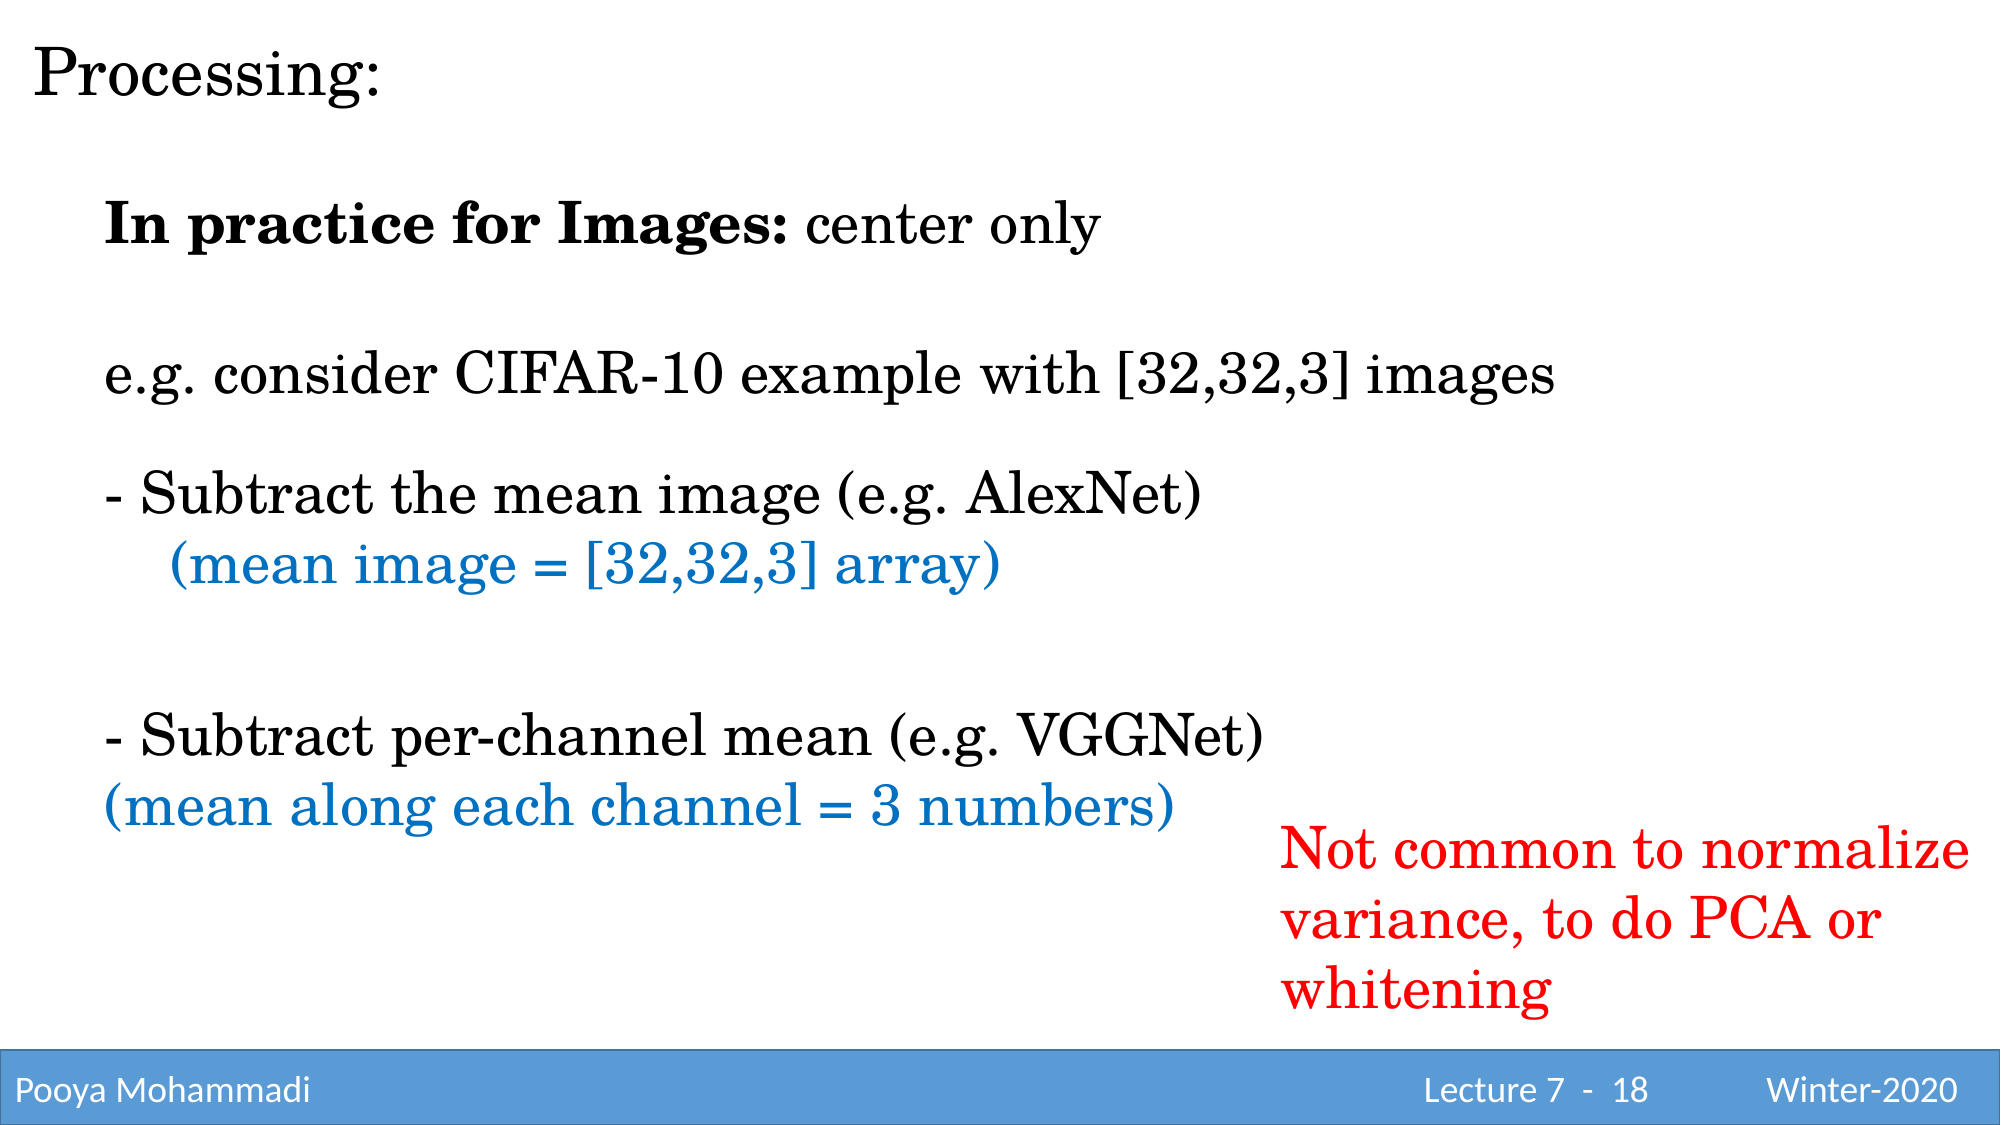

Processing:
In practice for Images: center only
e.g. consider CIFAR-10 example with [32,32,3] images
- Subtract the mean image (e.g. AlexNet)
    (mean image = [32,32,3] array)
- Subtract per-channel mean (e.g. VGGNet)
(mean along each channel = 3 numbers)
Not common to normalize
variance, to do PCA or
whitening
Pooya Mohammadi					     			       Lecture 7  -  18	            Winter-2020